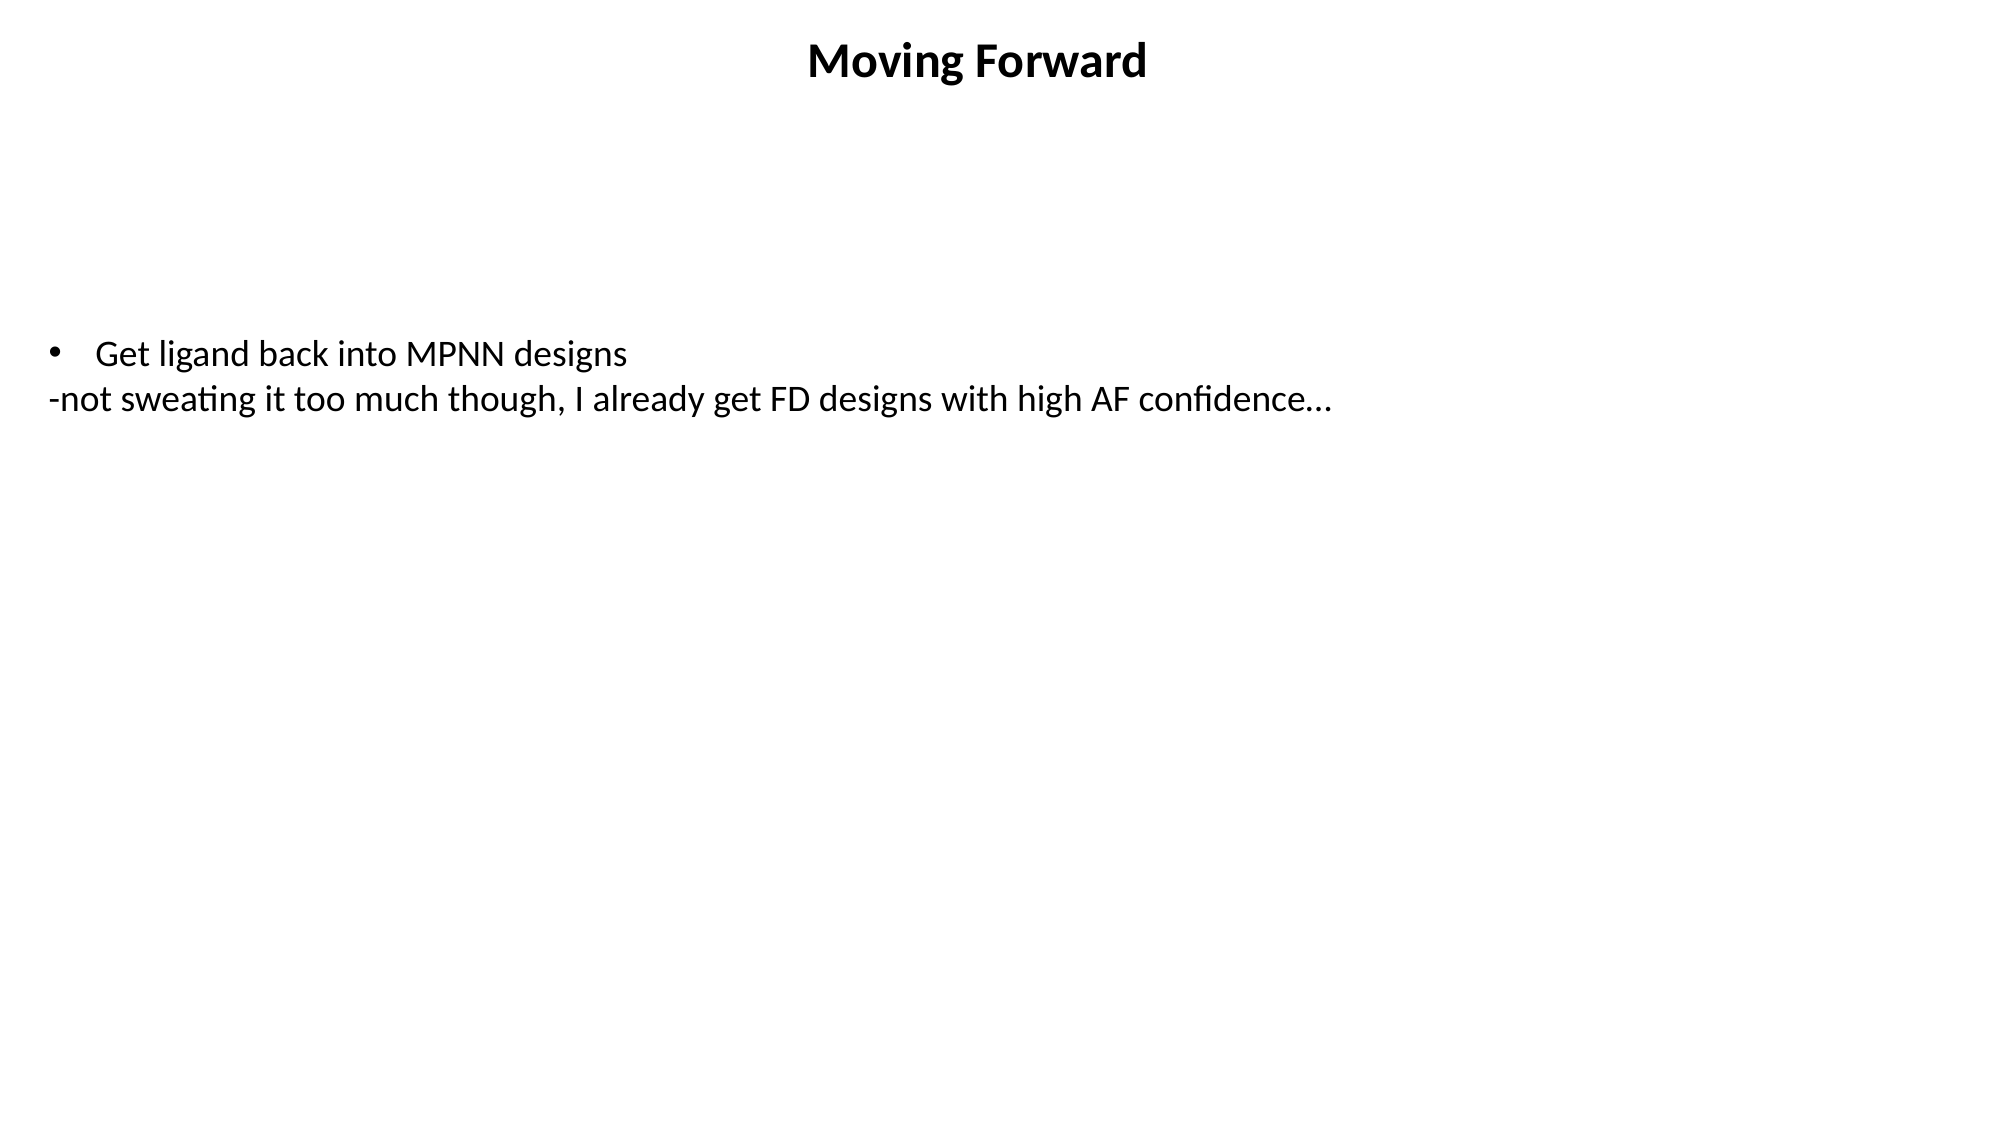

Moving Forward
Get ligand back into MPNN designs
-not sweating it too much though, I already get FD designs with high AF confidence…